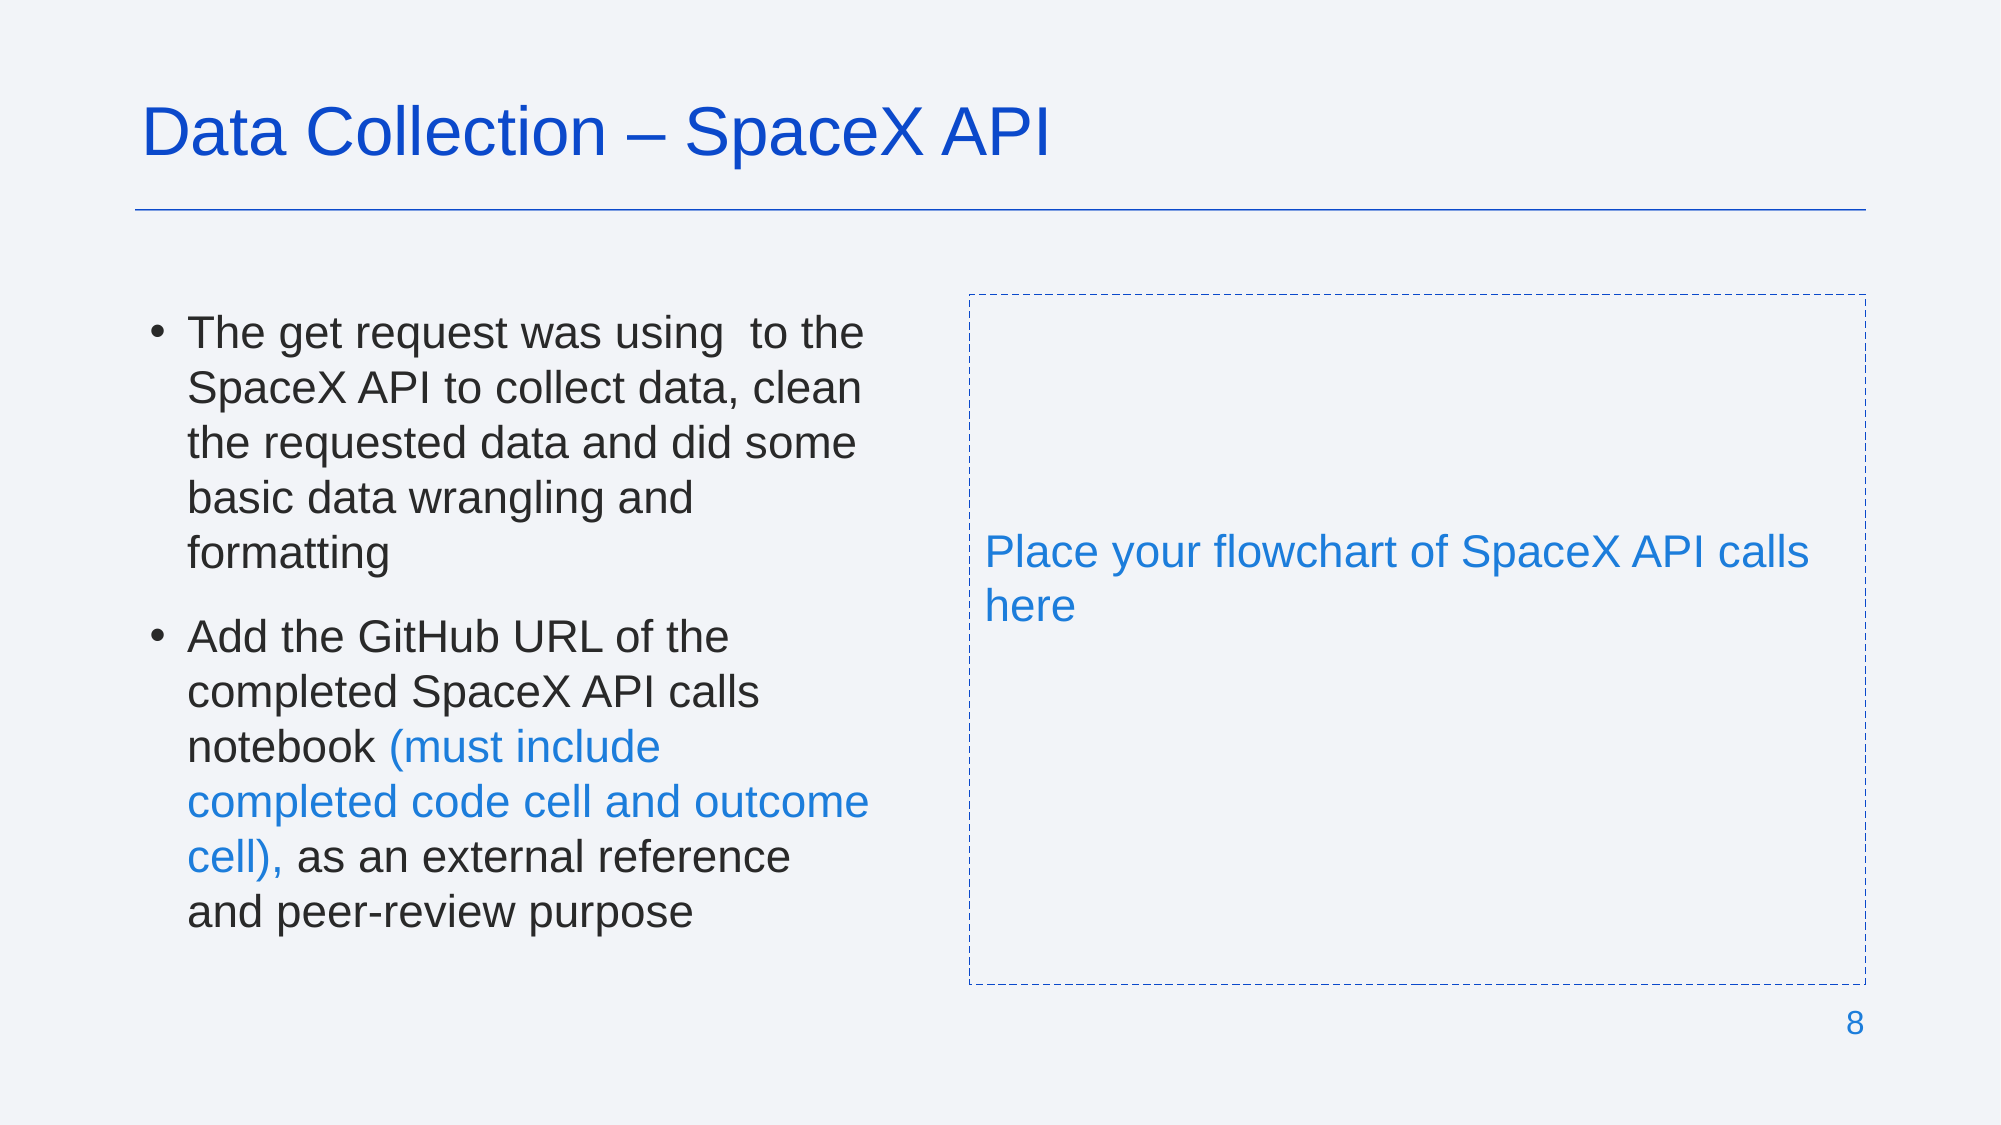

Data Collection – SpaceX API

Place your flowchart of SpaceX API calls here
The get request was using  to the SpaceX API to collect data, clean the requested data and did some basic data wrangling and formatting
Add the GitHub URL of the completed SpaceX API calls notebook (must include completed code cell and outcome cell), as an external reference and peer-review purpose

8